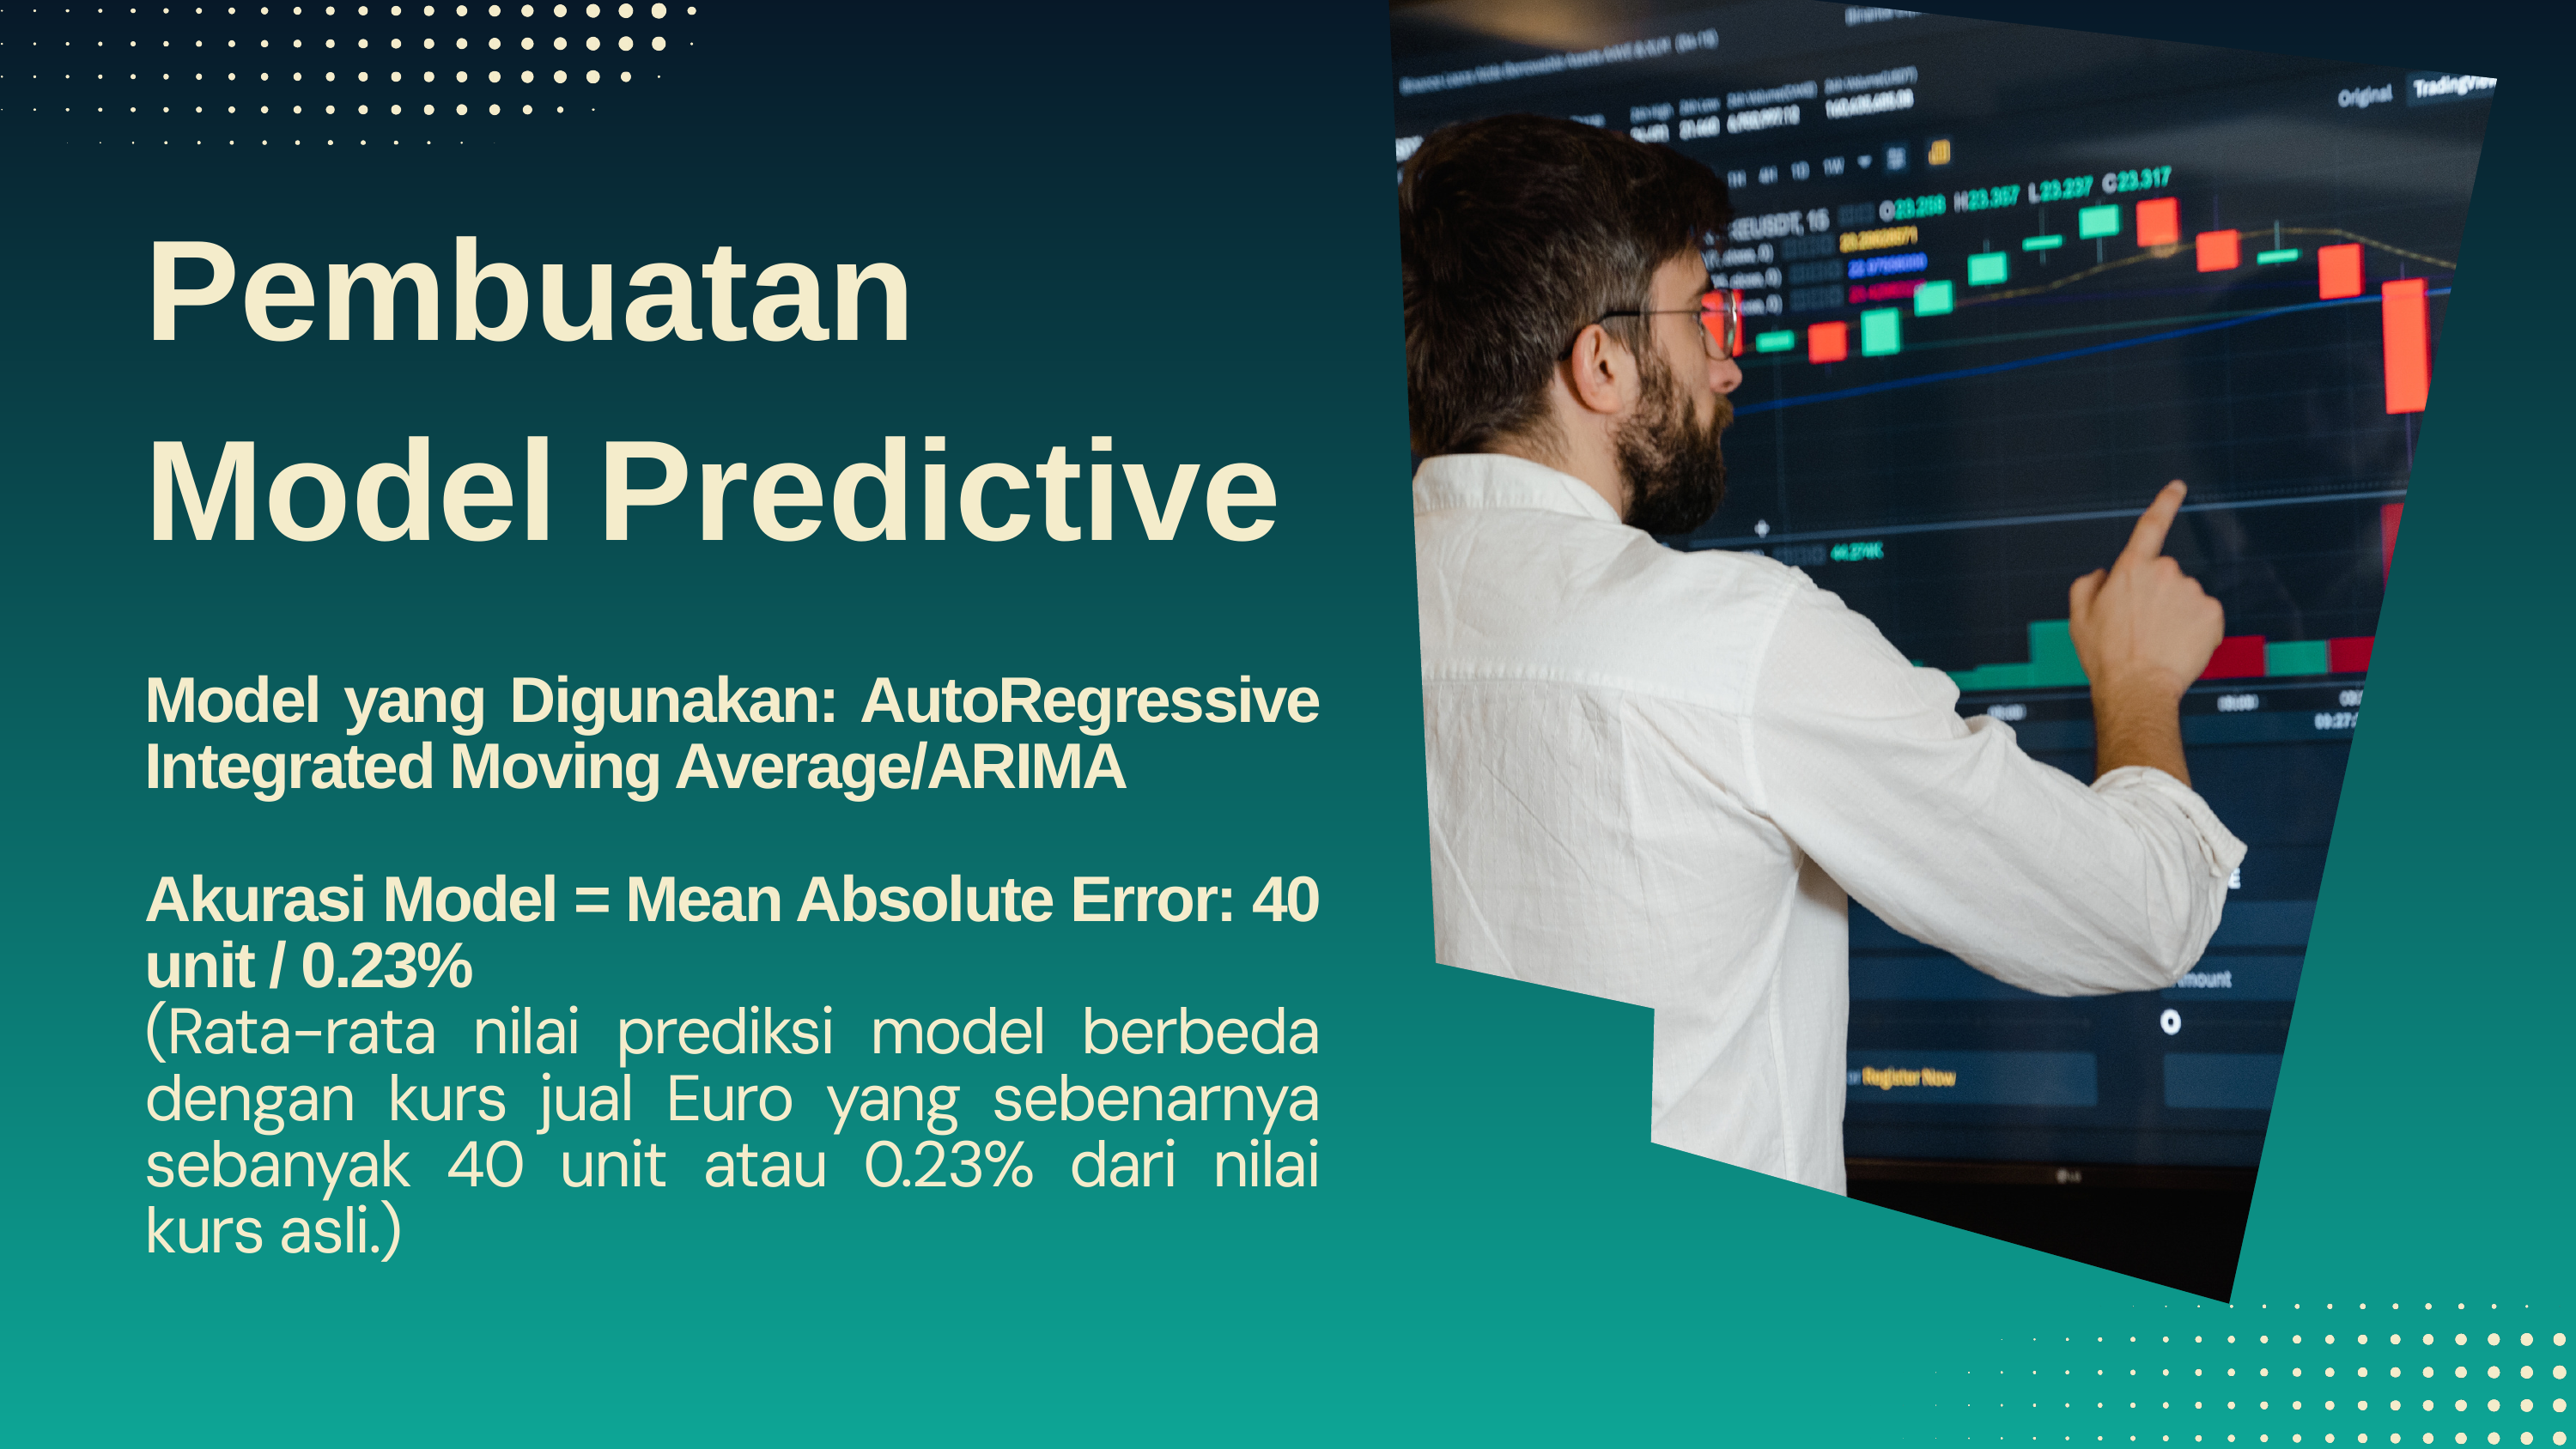

Pembuatan Model Predictive
Model yang Digunakan: AutoRegressive Integrated Moving Average/ARIMA

Akurasi Model = Mean Absolute Error: 40 unit / 0.23%
(Rata-rata nilai prediksi model berbeda dengan kurs jual Euro yang sebenarnya sebanyak 40 unit atau 0.23% dari nilai kurs asli.)